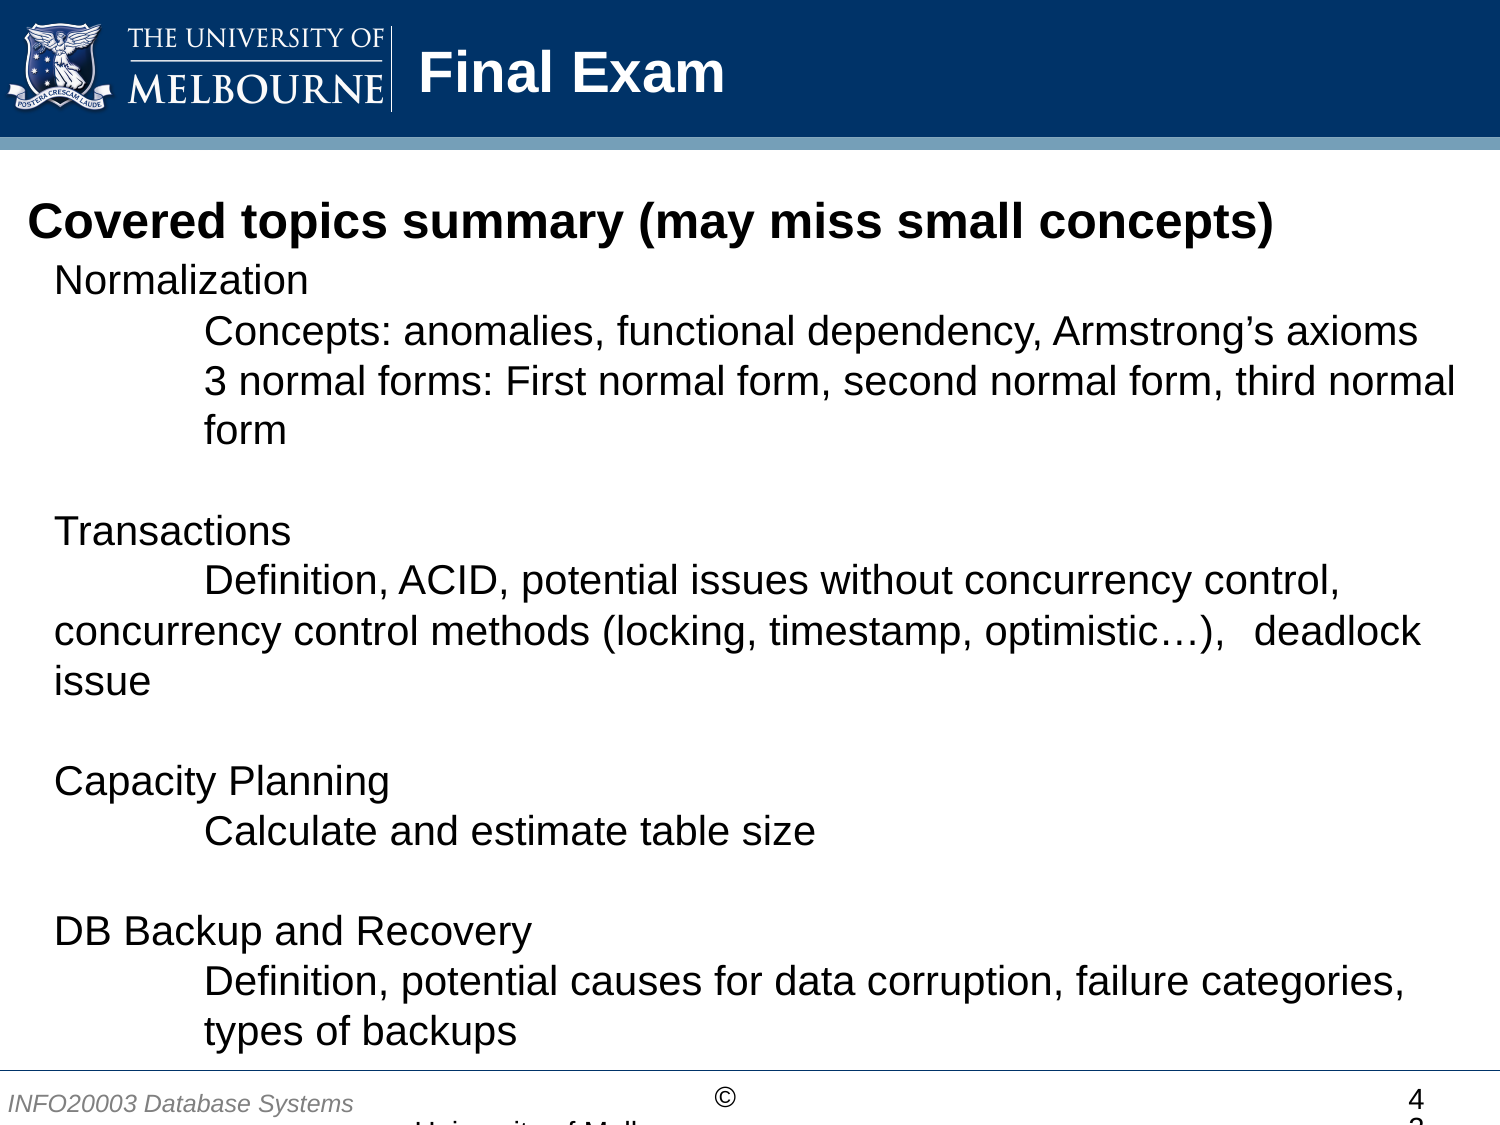

# Final Exam
Covered topics summary (may miss small concepts)
Normalization
	Concepts: anomalies, functional dependency, Armstrong’s axioms
	3 normal forms: First normal form, second normal form, third normal 	form

Transactions
	Definition, ACID, potential issues without concurrency control, 	concurrency control methods (locking, timestamp, optimistic…), 	deadlock issue

Capacity Planning
	Calculate and estimate table size

DB Backup and Recovery
	Definition, potential causes for data corruption, failure categories, 	types of backups
42